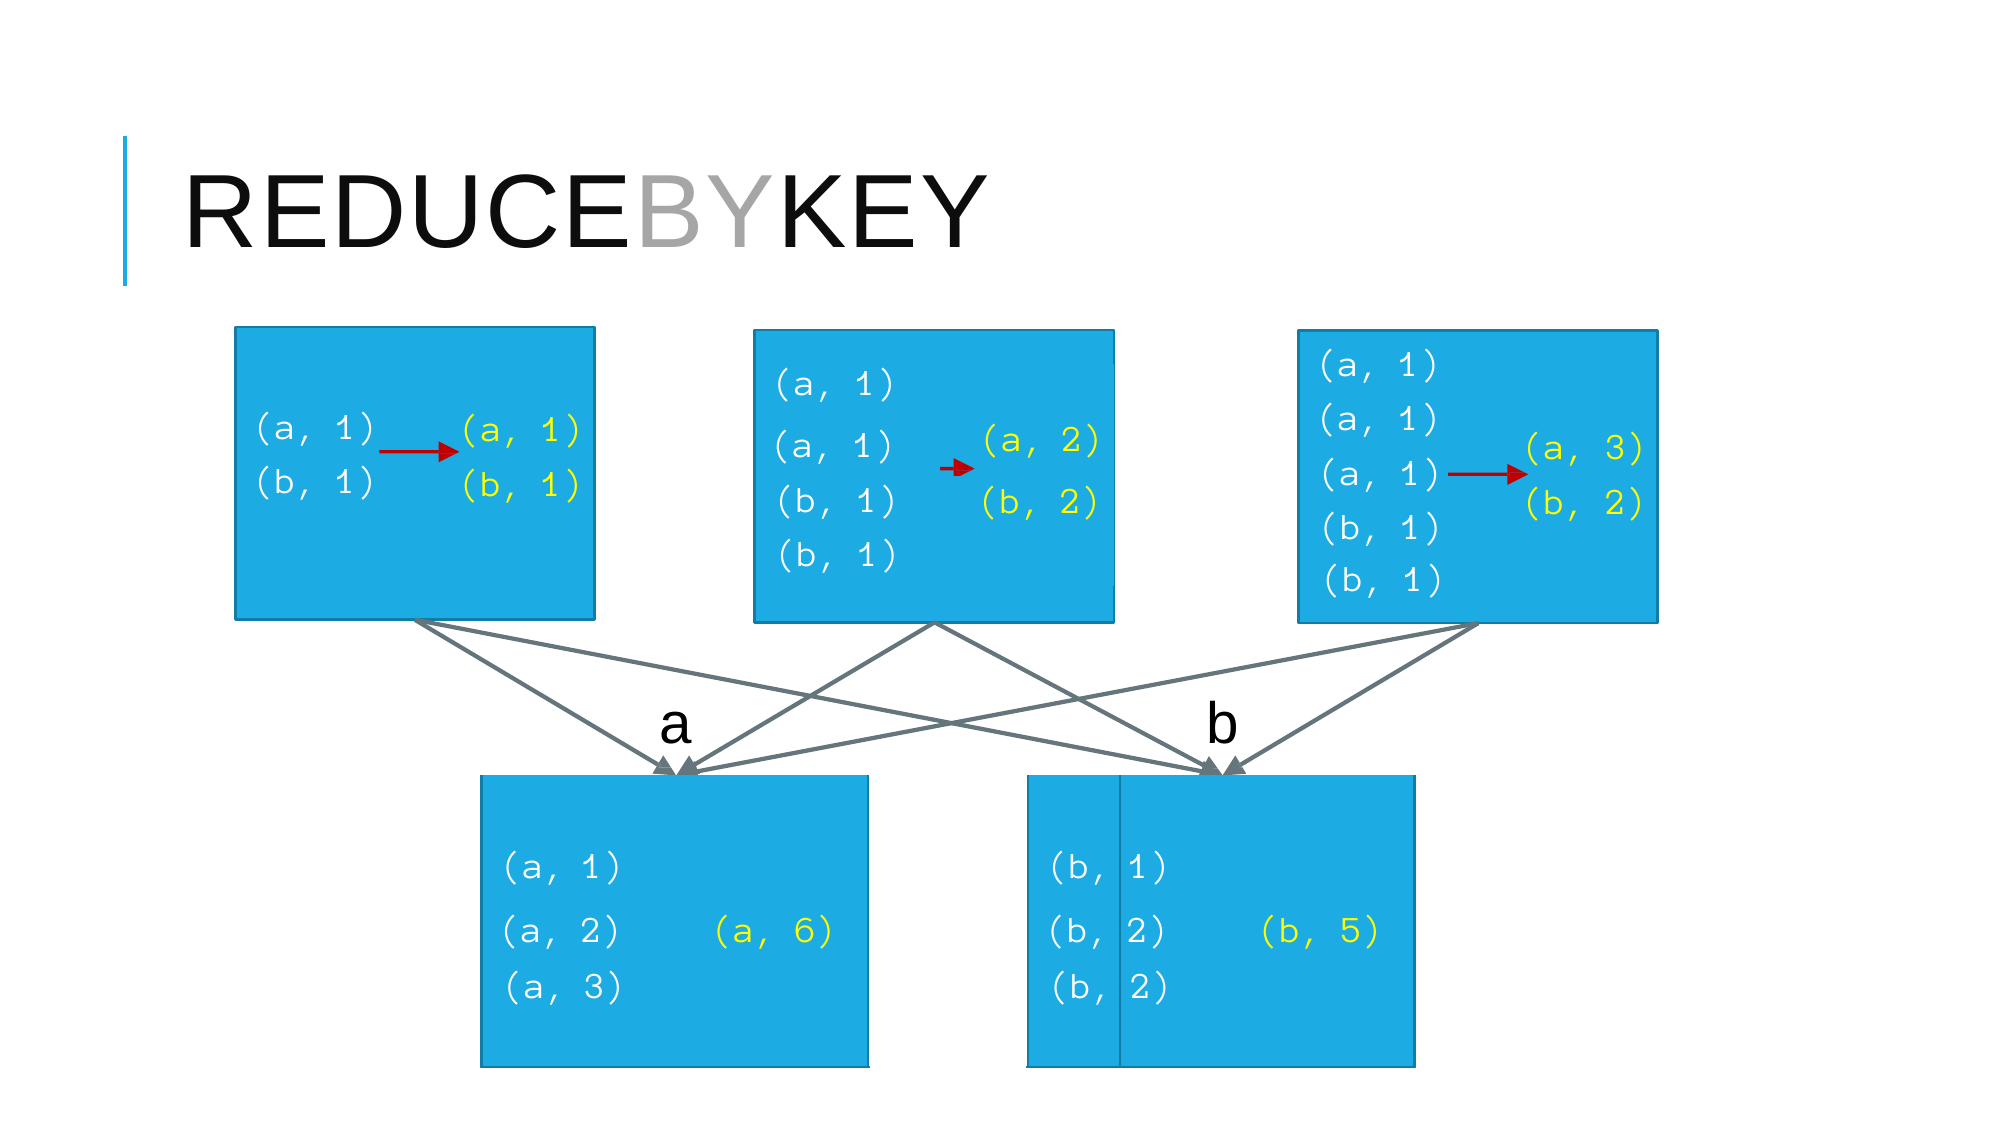

# REDUCEBYKEY

(a, 1)
(a, 1)
(a, 1)
(b, 1)
(b, 1)
| (a, | 1) |  |  |
| --- | --- | --- | --- |
| (a, | 1) | (a, | 2) |
| (b, | 1) | (b, | 2) |
| (b, | 1) |  |  |
(a, 1)
(b, 1)
(a, 1)
(b, 1)
(a, 3)
(b, 2)

|  | a |  |  |  |  | b |  |
| --- | --- | --- | --- | --- | --- | --- | --- |
| (a, | 1) |  |  | (b, | 1) |  |  |
| (a, | 2) | (a, 6) |  | (b, | 2) |  | (b, 5) |
| (a, | 3) |  |  | (b, | 2) |  |  |